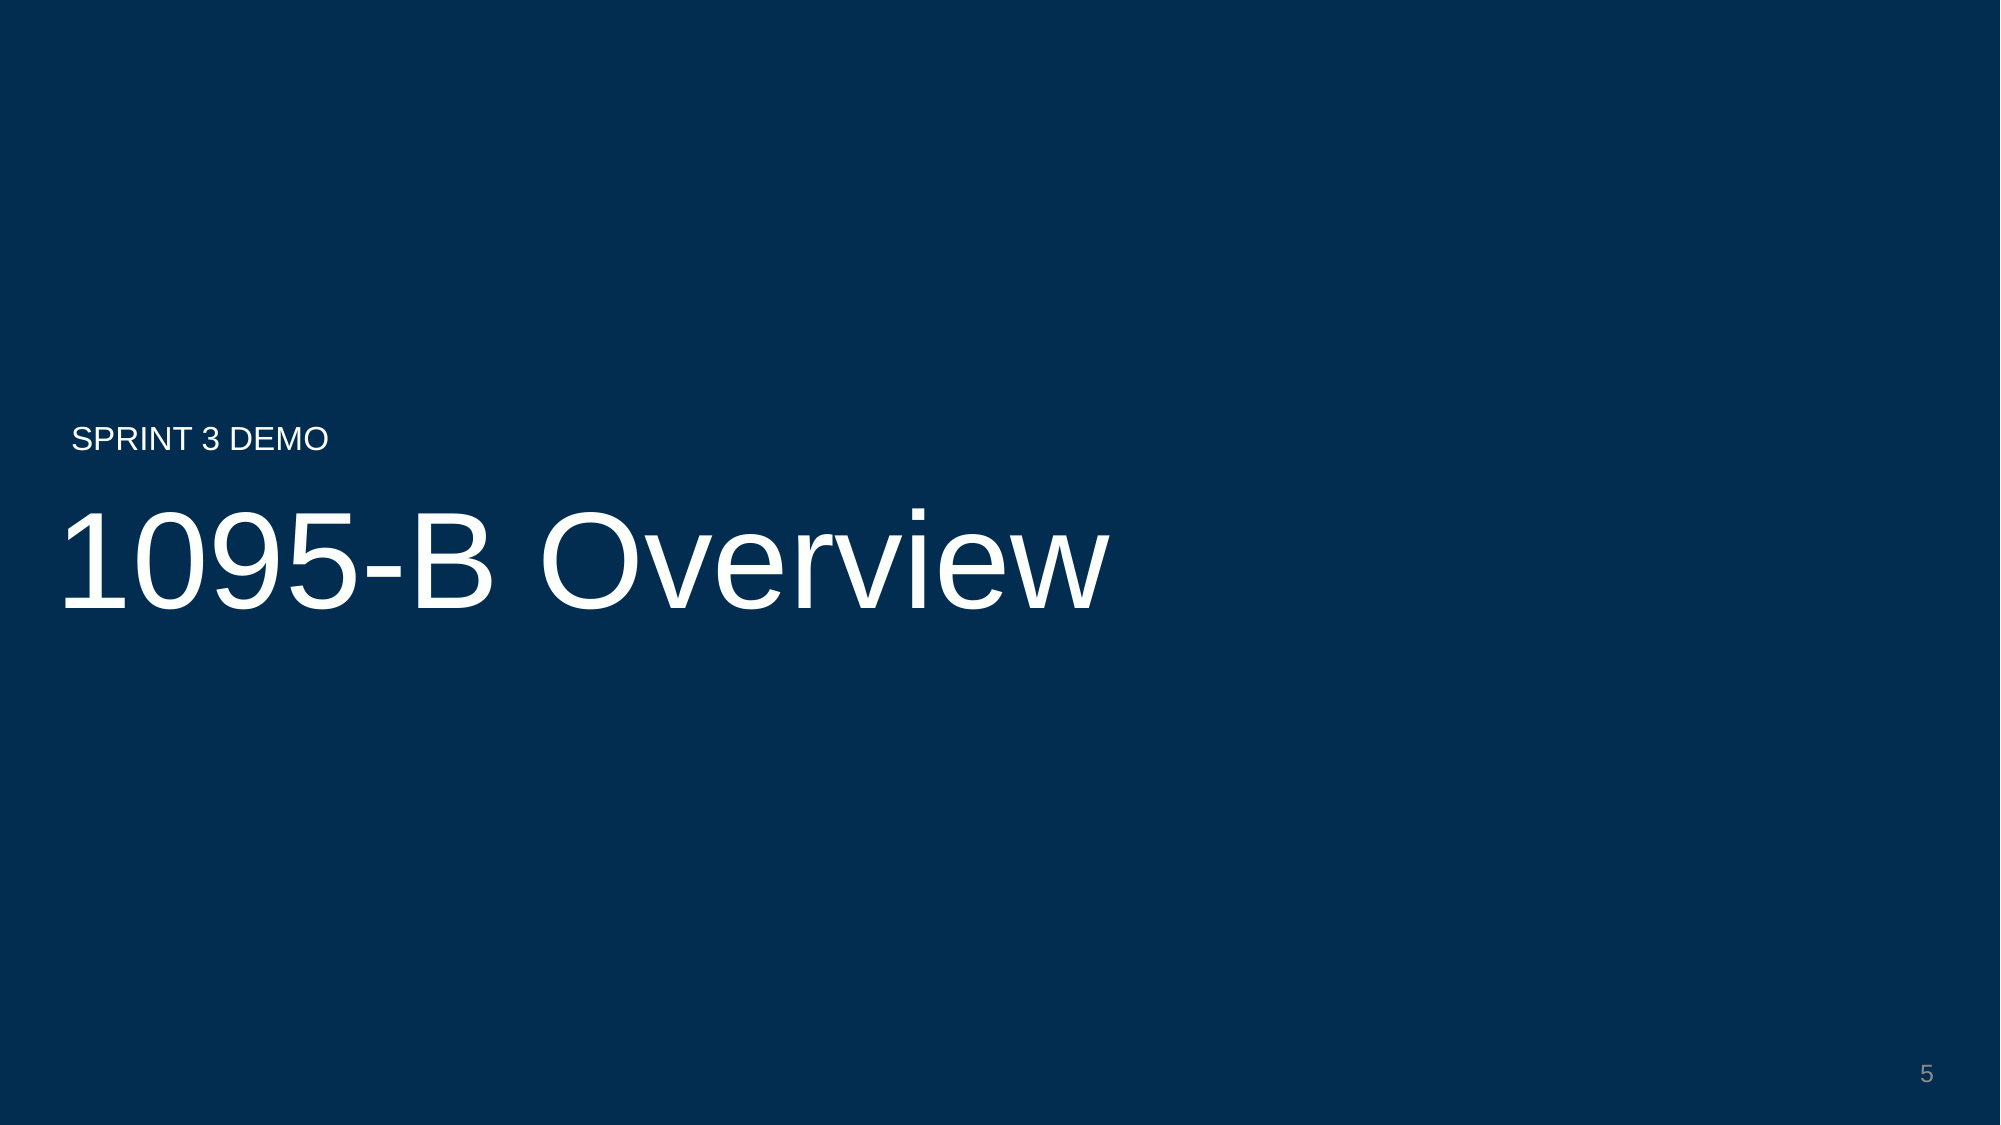

SPRINT 3 DEMO
# 1095-B Overview
5